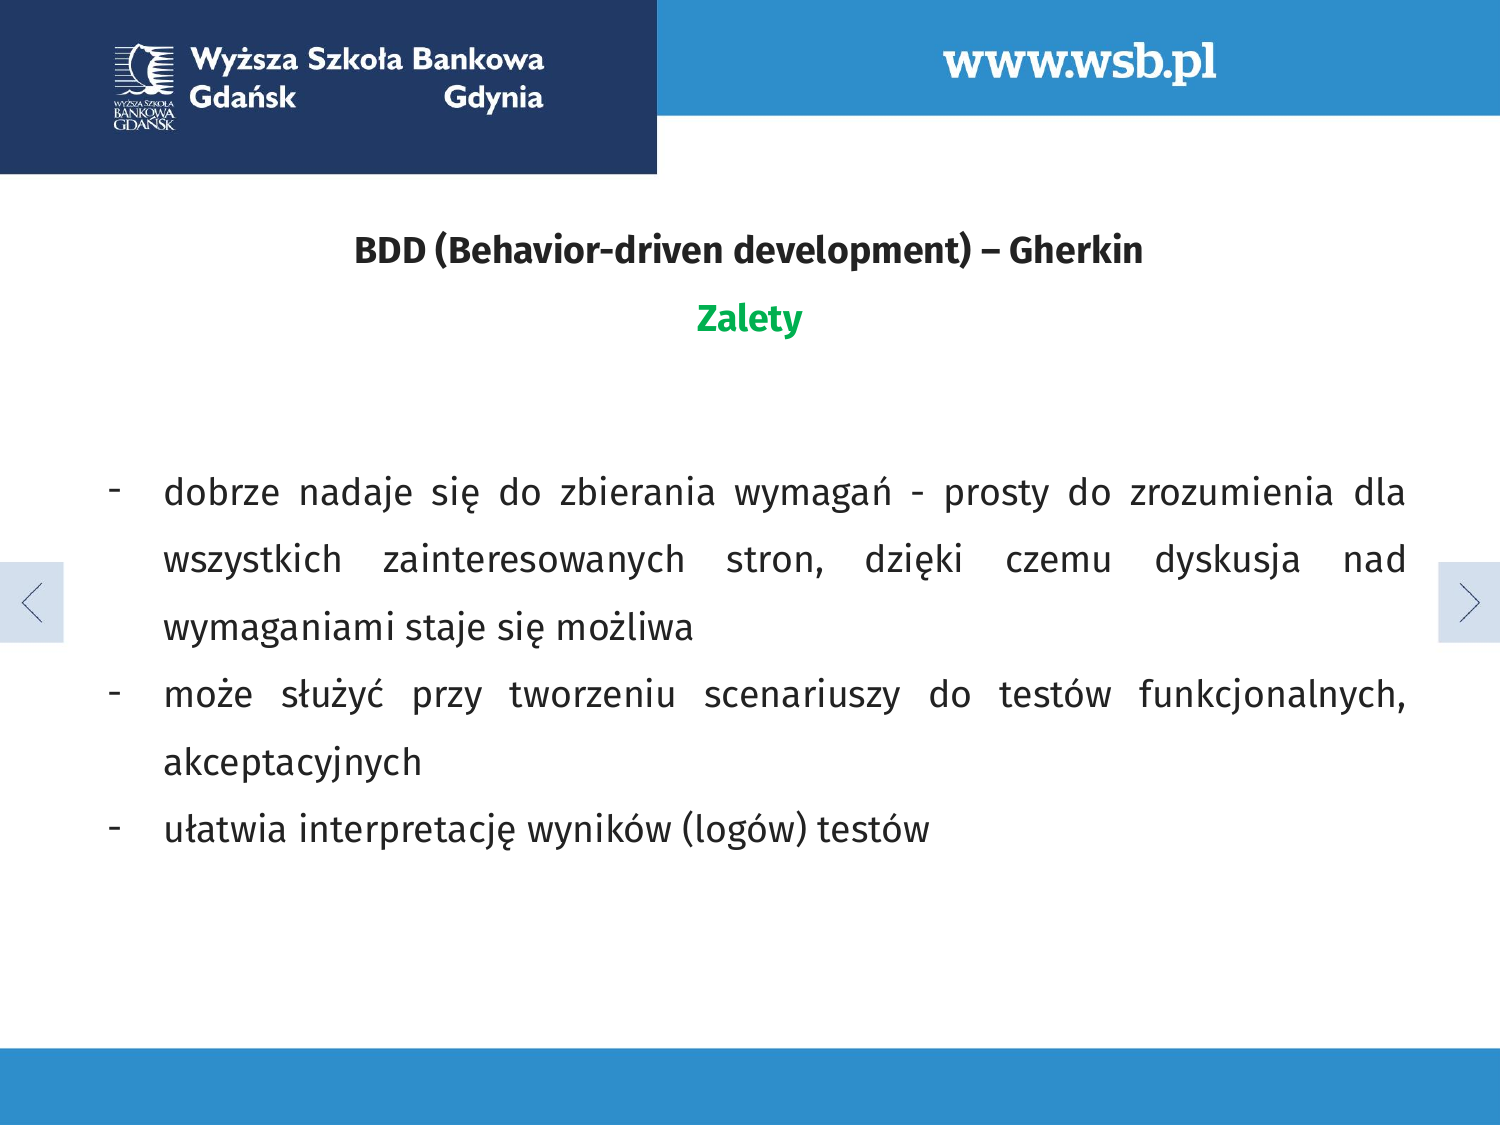

BDD (Behavior-driven development) – Gherkin
Zalety

dobrze nadaje się do zbierania wymagań - prosty do zrozumienia dla wszystkich zainteresowanych stron, dzięki czemu dyskusja nad wymaganiami staje się możliwa
może służyć przy tworzeniu scenariuszy do testów funkcjonalnych, akceptacyjnych
ułatwia interpretację wyników (logów) testów